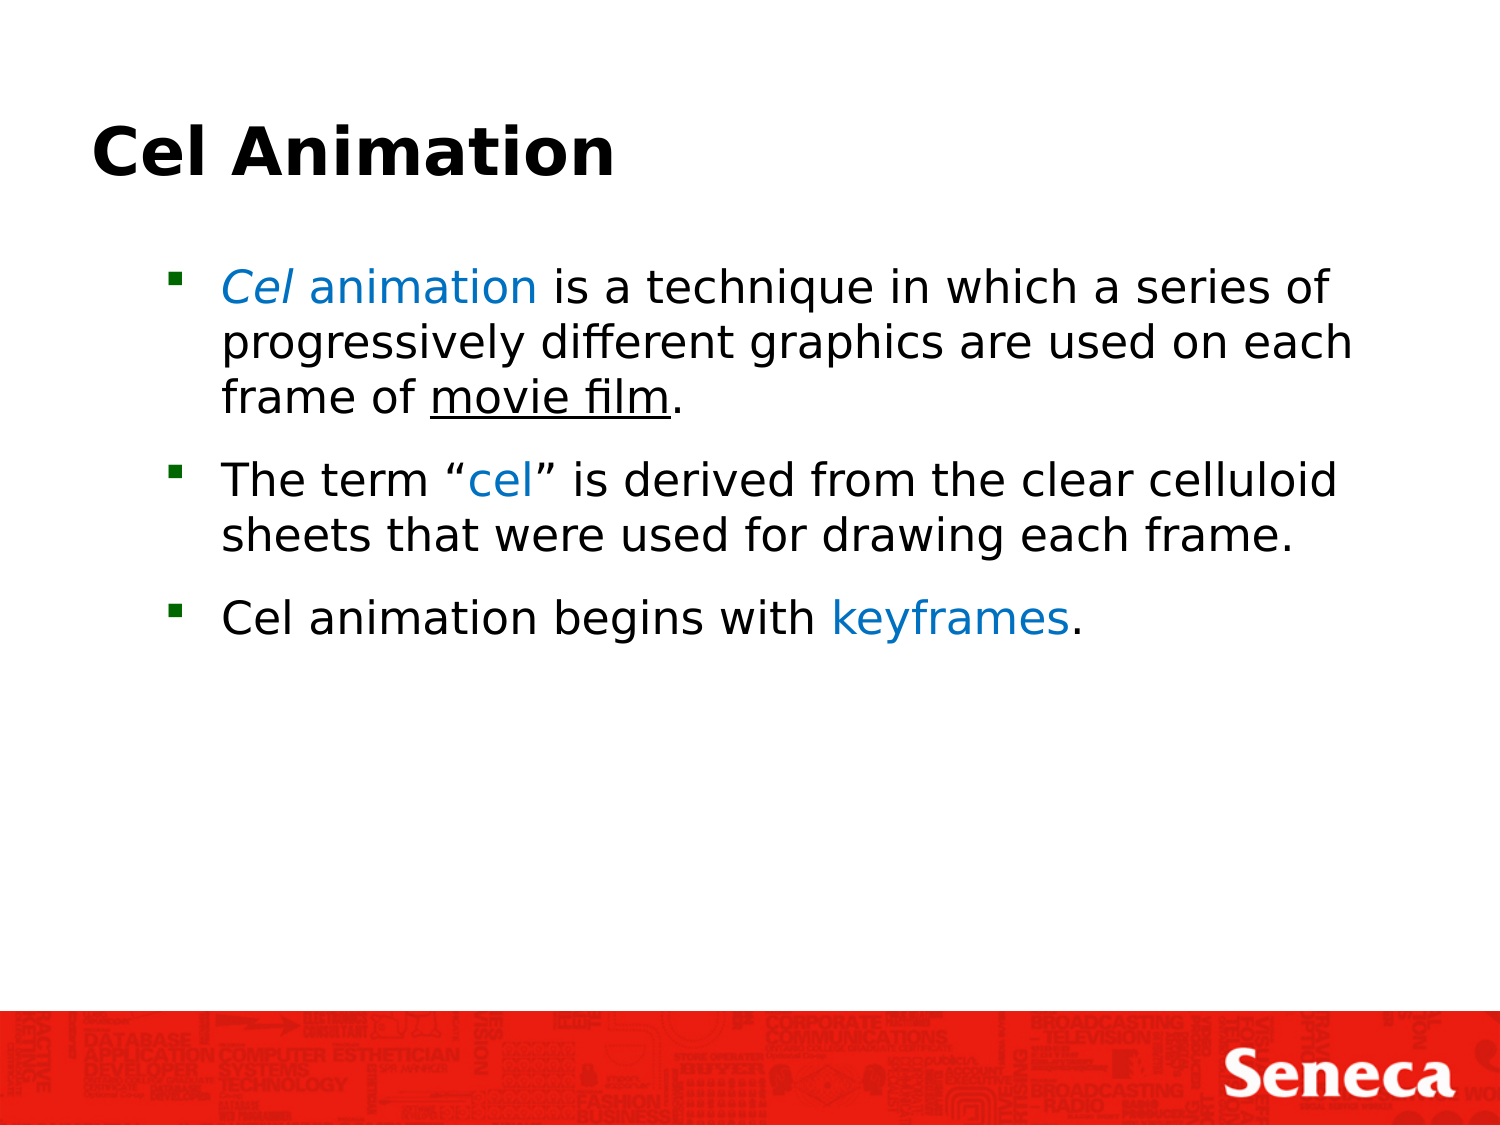

Cel Animation
Cel animation is a technique in which a series of progressively different graphics are used on each frame of movie film.
The term “cel” is derived from the clear celluloid sheets that were used for drawing each frame.
Cel animation begins with keyframes.